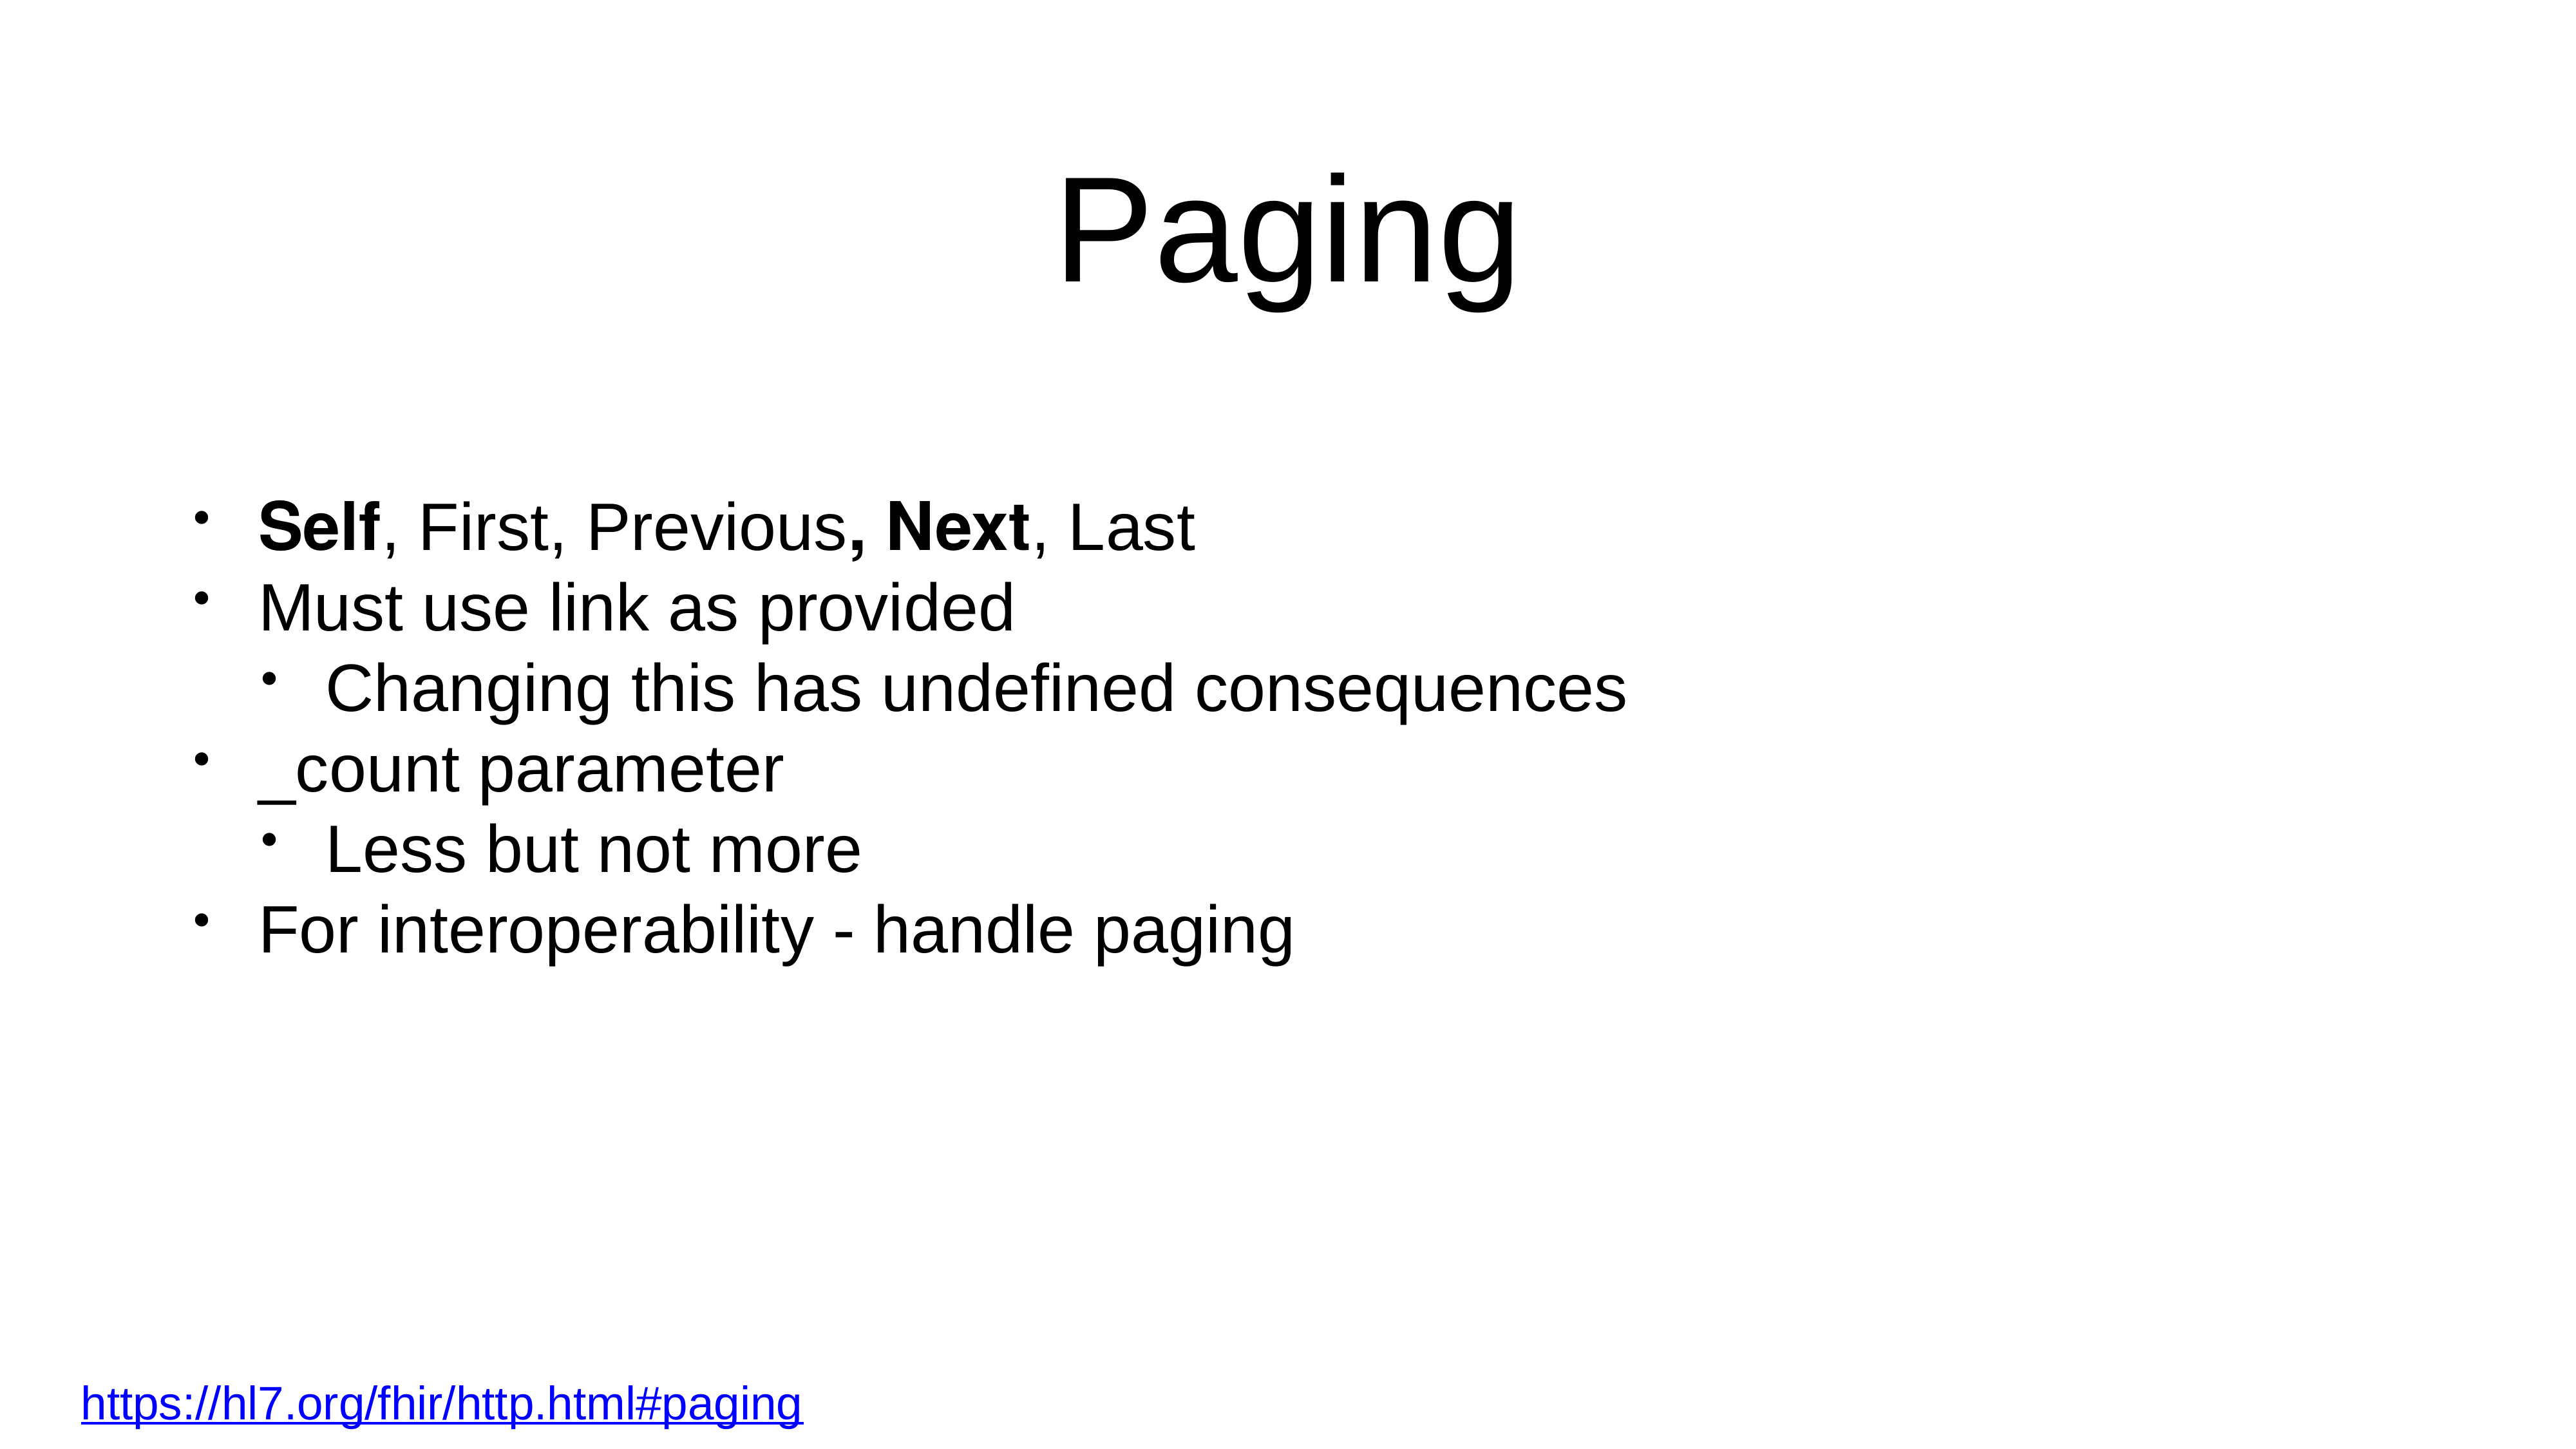

# Paging
Self, First, Previous, Next, Last
Must use link as provided
Changing this has undefined consequences
_count parameter
Less but not more
For interoperability - handle paging
https://hl7.org/fhir/http.html#paging